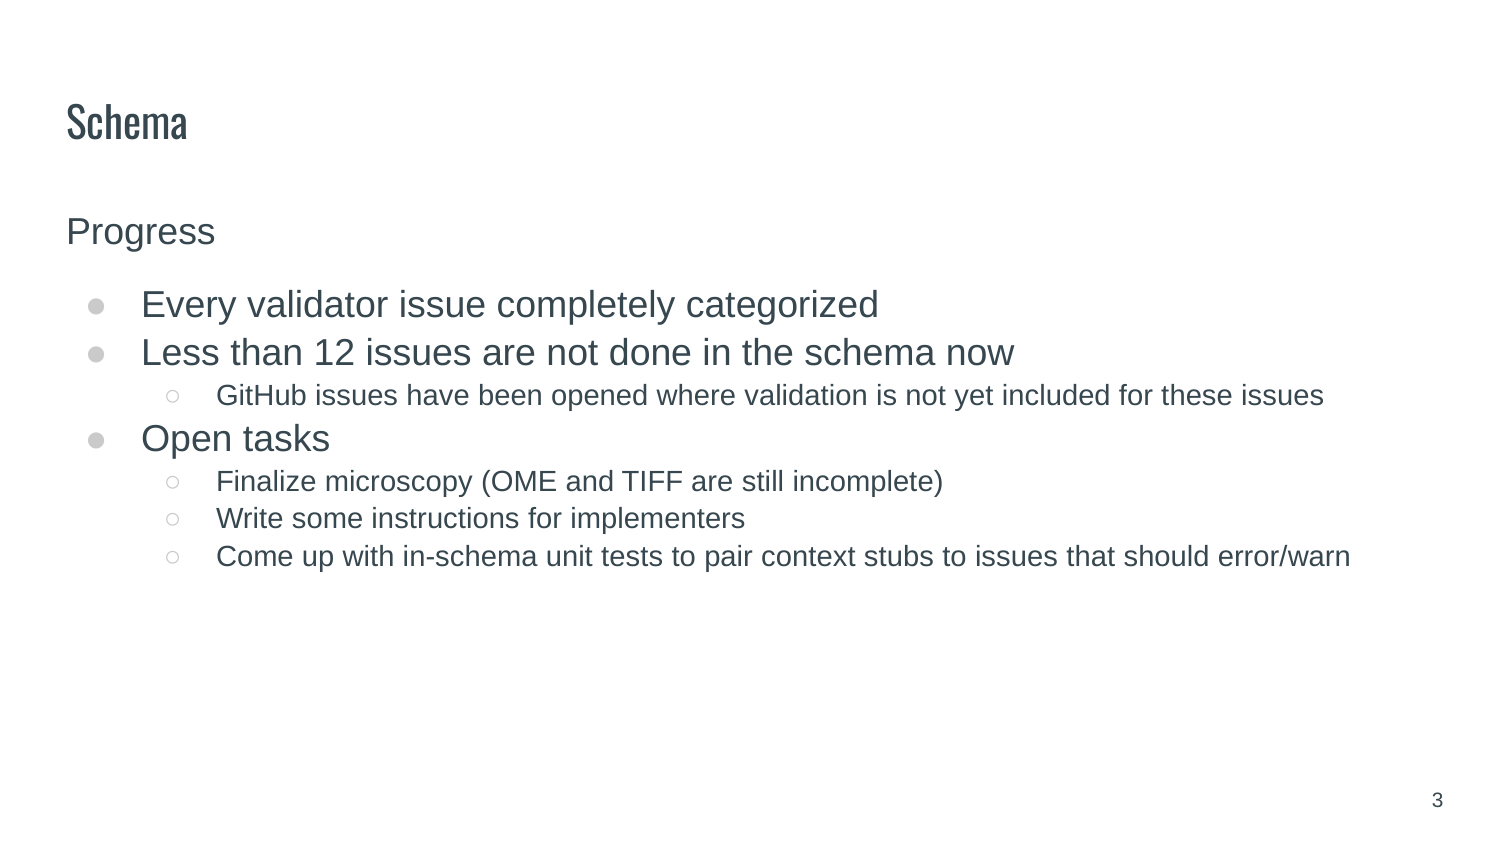

# Schema
Progress
Every validator issue completely categorized
Less than 12 issues are not done in the schema now
GitHub issues have been opened where validation is not yet included for these issues
Open tasks
Finalize microscopy (OME and TIFF are still incomplete)
Write some instructions for implementers
Come up with in-schema unit tests to pair context stubs to issues that should error/warn
3